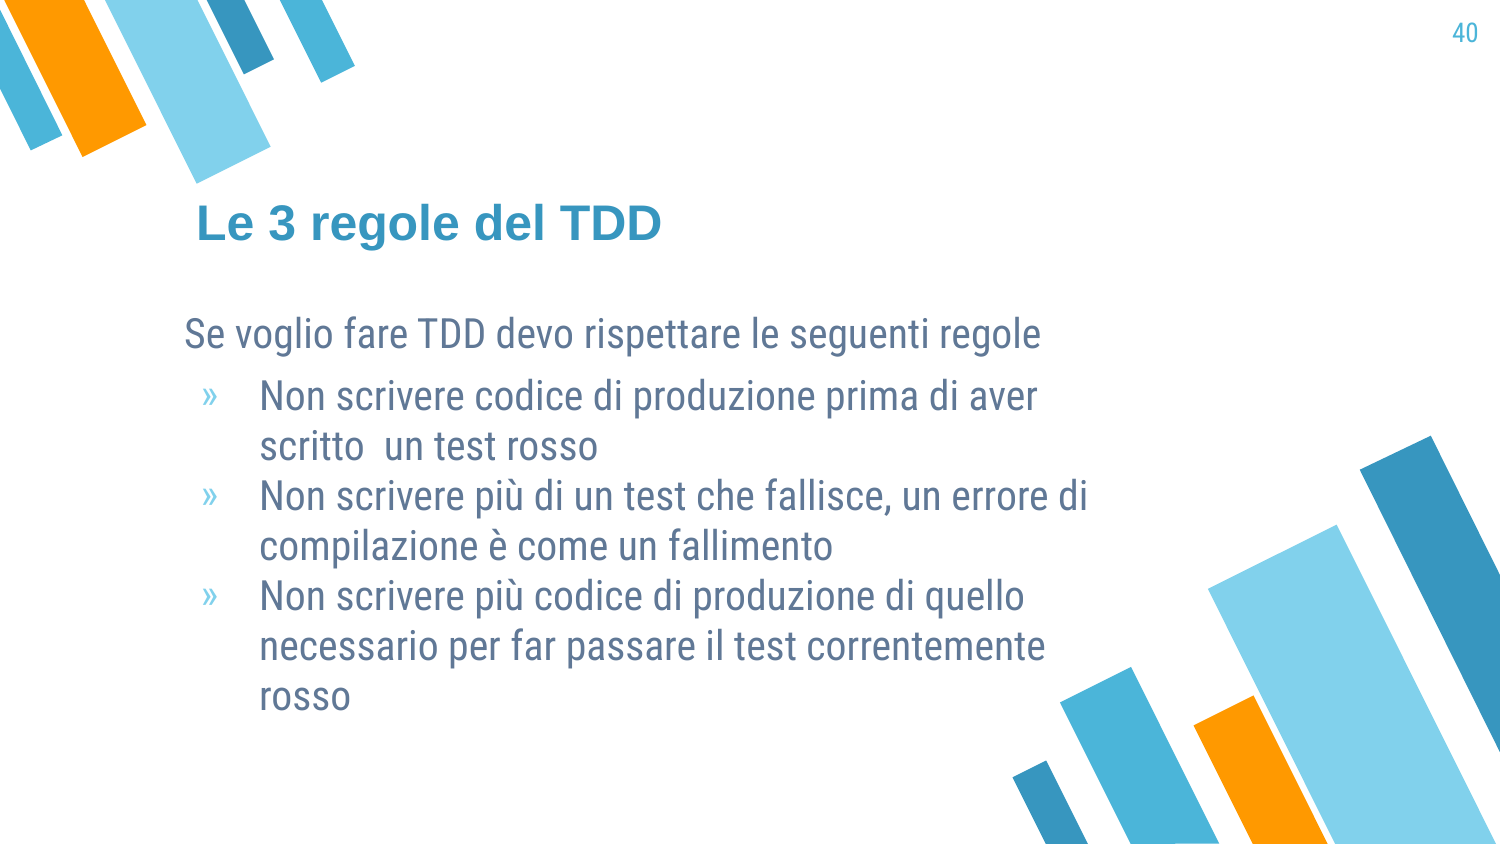

40
# Le 3 regole del TDD

Se voglio fare TDD devo rispettare le seguenti regole
Non scrivere codice di produzione prima di aver scritto  un test rosso
Non scrivere più di un test che fallisce, un errore di  compilazione è come un fallimento
Non scrivere più codice di produzione di quello  necessario per far passare il test correntemente rosso